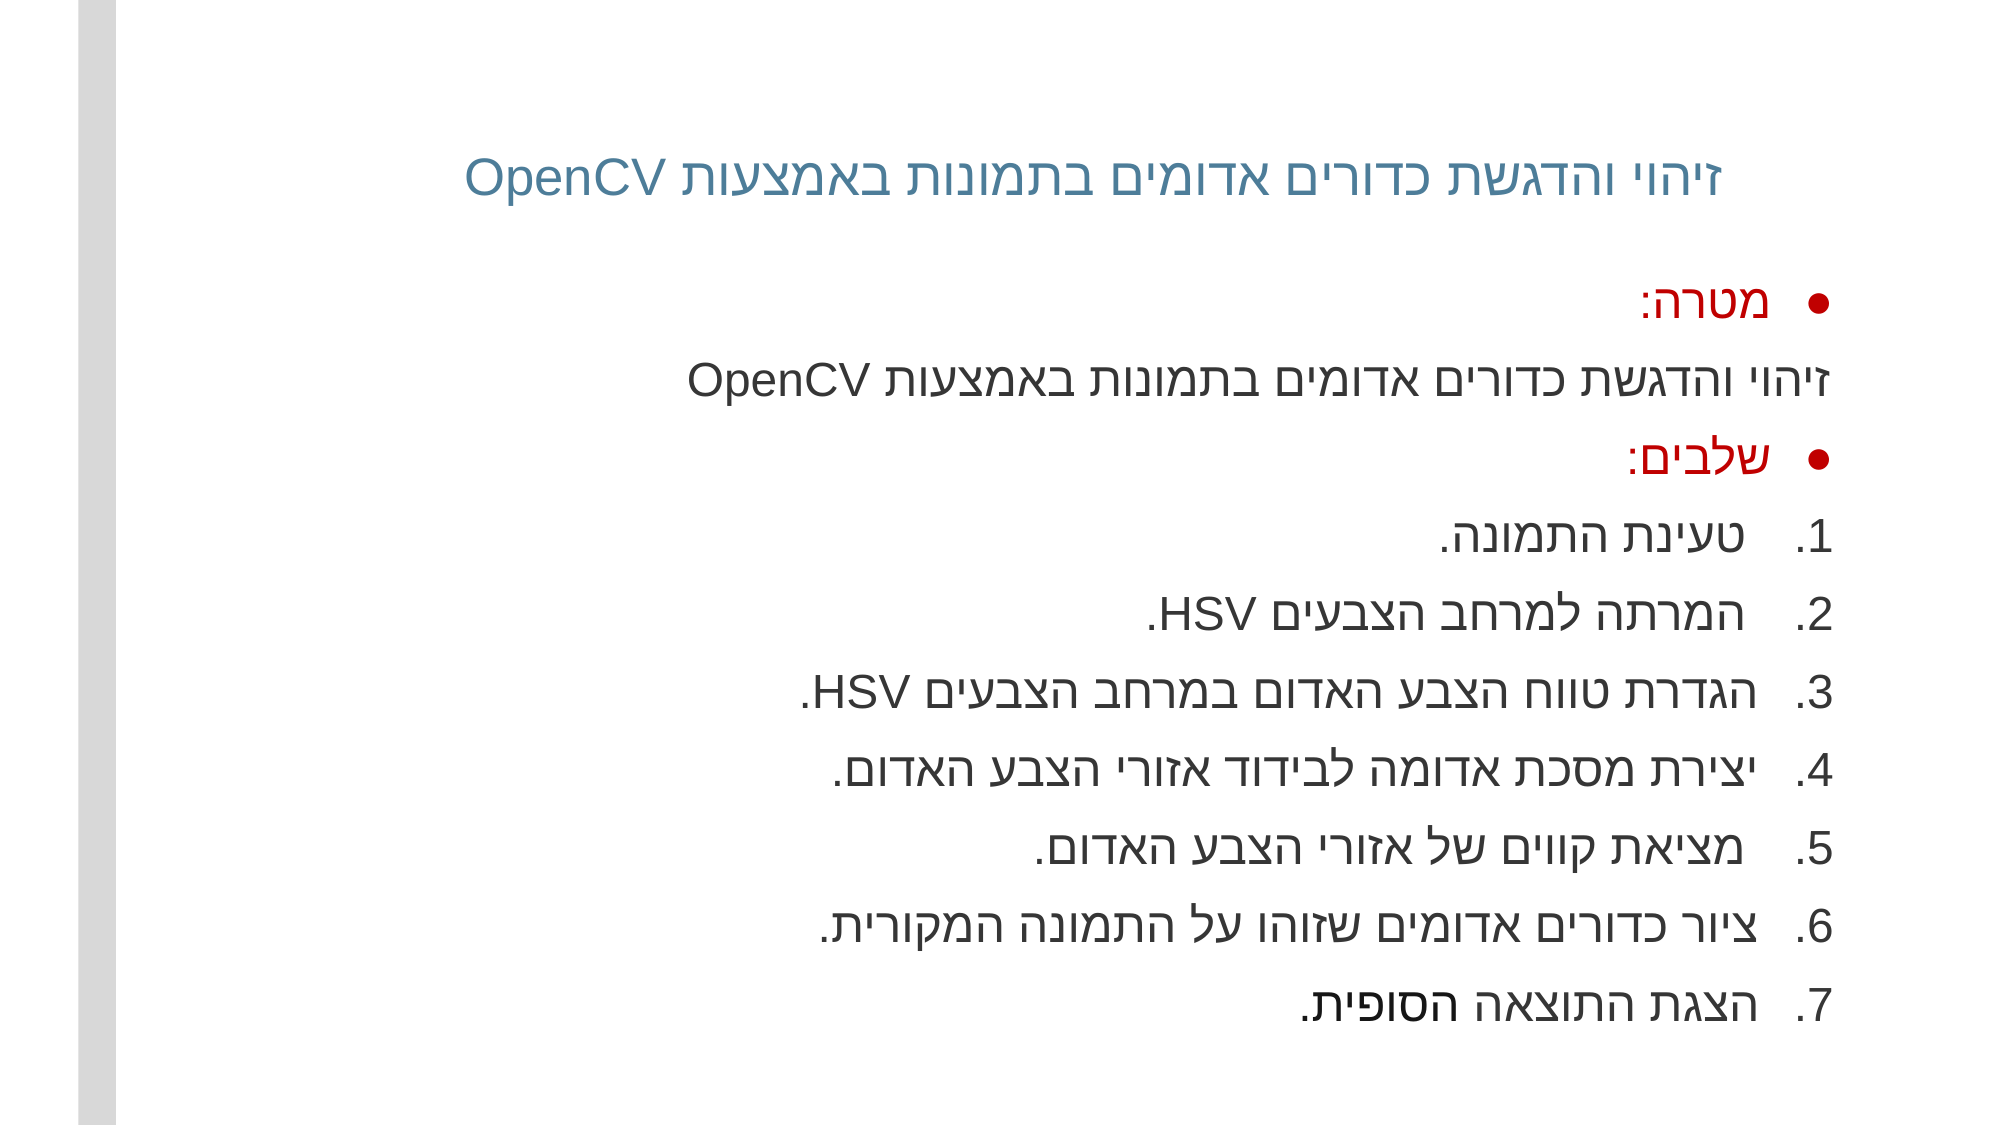

# זיהוי והדגשת כדורים אדומים בתמונות באמצעות OpenCV

מטרה:
זיהוי והדגשת כדורים אדומים בתמונות באמצעות OpenCV
שלבים:
 טעינת התמונה.
 המרתה למרחב הצבעים HSV.
הגדרת טווח הצבע האדום במרחב הצבעים HSV.
יצירת מסכת אדומה לבידוד אזורי הצבע האדום.
 מציאת קווים של אזורי הצבע האדום.
ציור כדורים אדומים שזוהו על התמונה המקורית.
הצגת התוצאה הסופית.